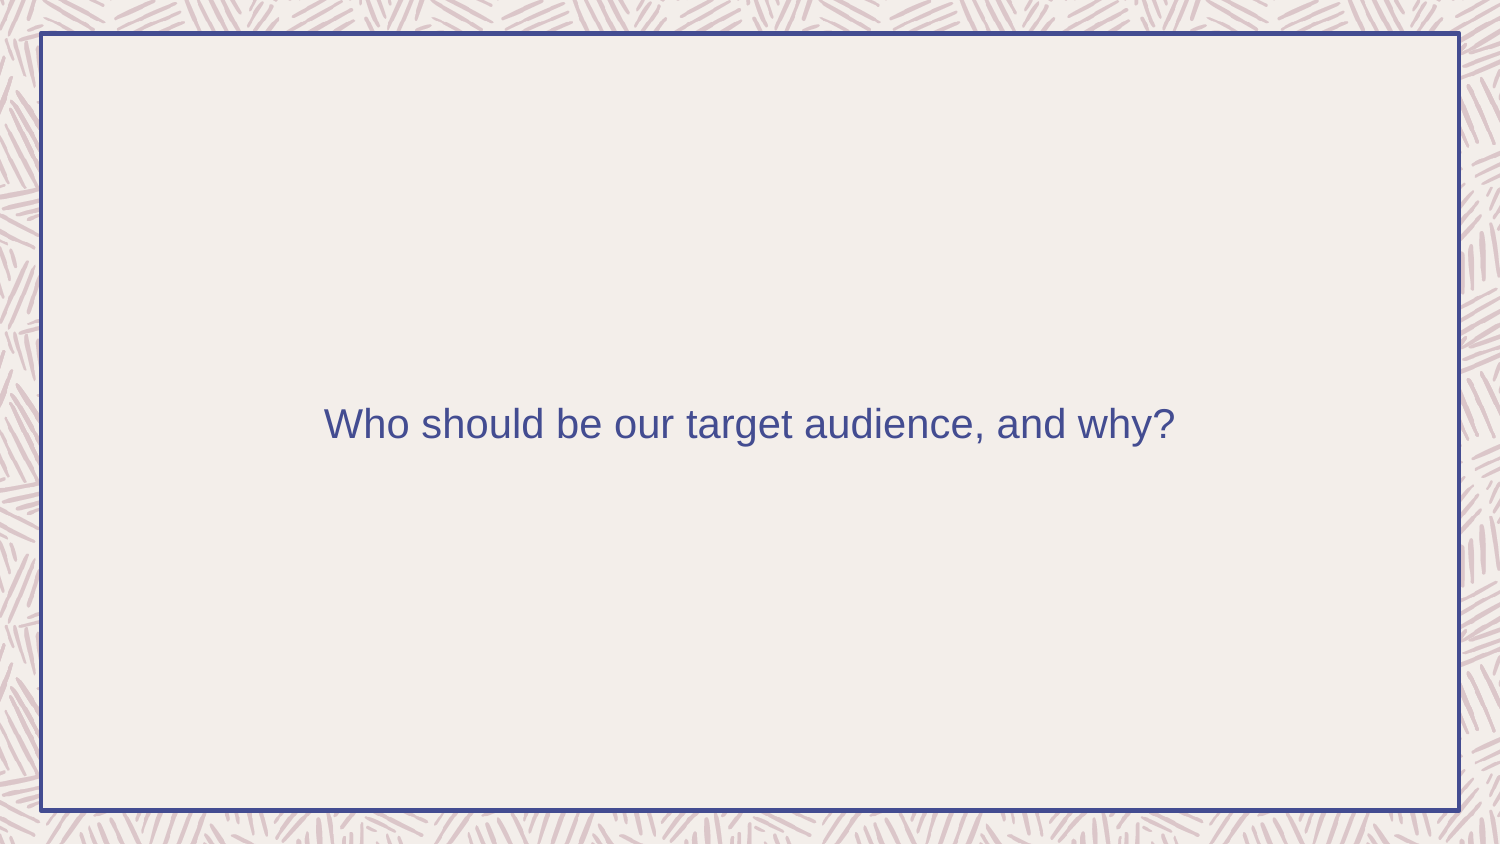

# Who should be our target audience, and why?